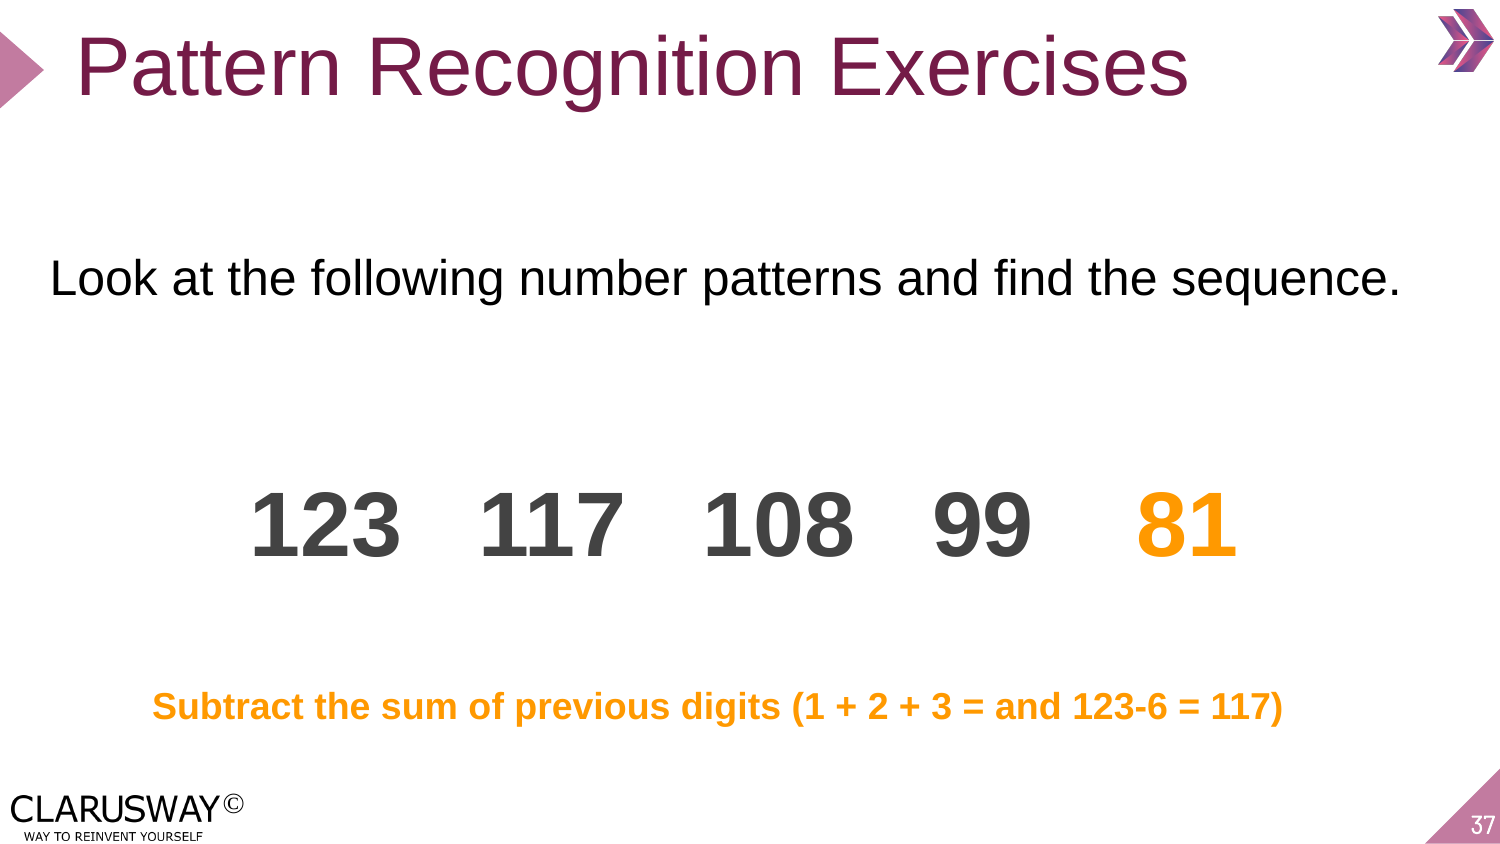

# Pattern Recognition Exercises
Look at the following number patterns and find the sequence.

123   117   108   99    81

Subtract the sum of previous digits (1 + 2 + 3 = and 123-6 = 117)

37